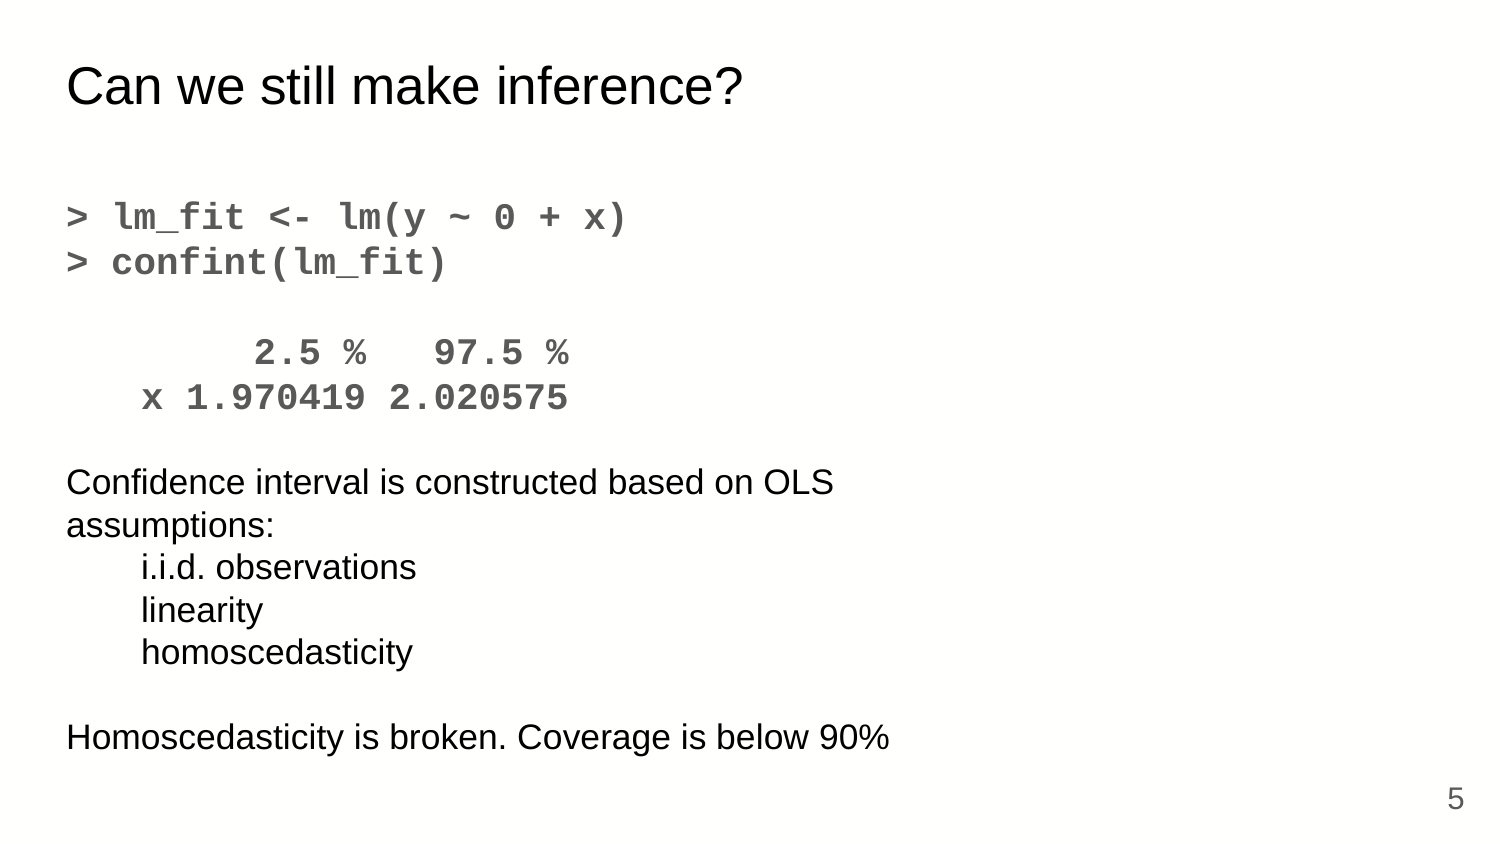

# Can we still make inference?
> lm_fit <- lm(y ~ 0 + x)
> confint(lm_fit)

     2.5 %   97.5 %
x 1.970419 2.020575

Confidence interval is constructed based on OLS assumptions:
i.i.d. observations
linearity
homoscedasticity

Homoscedasticity is broken. Coverage is below 90%

5